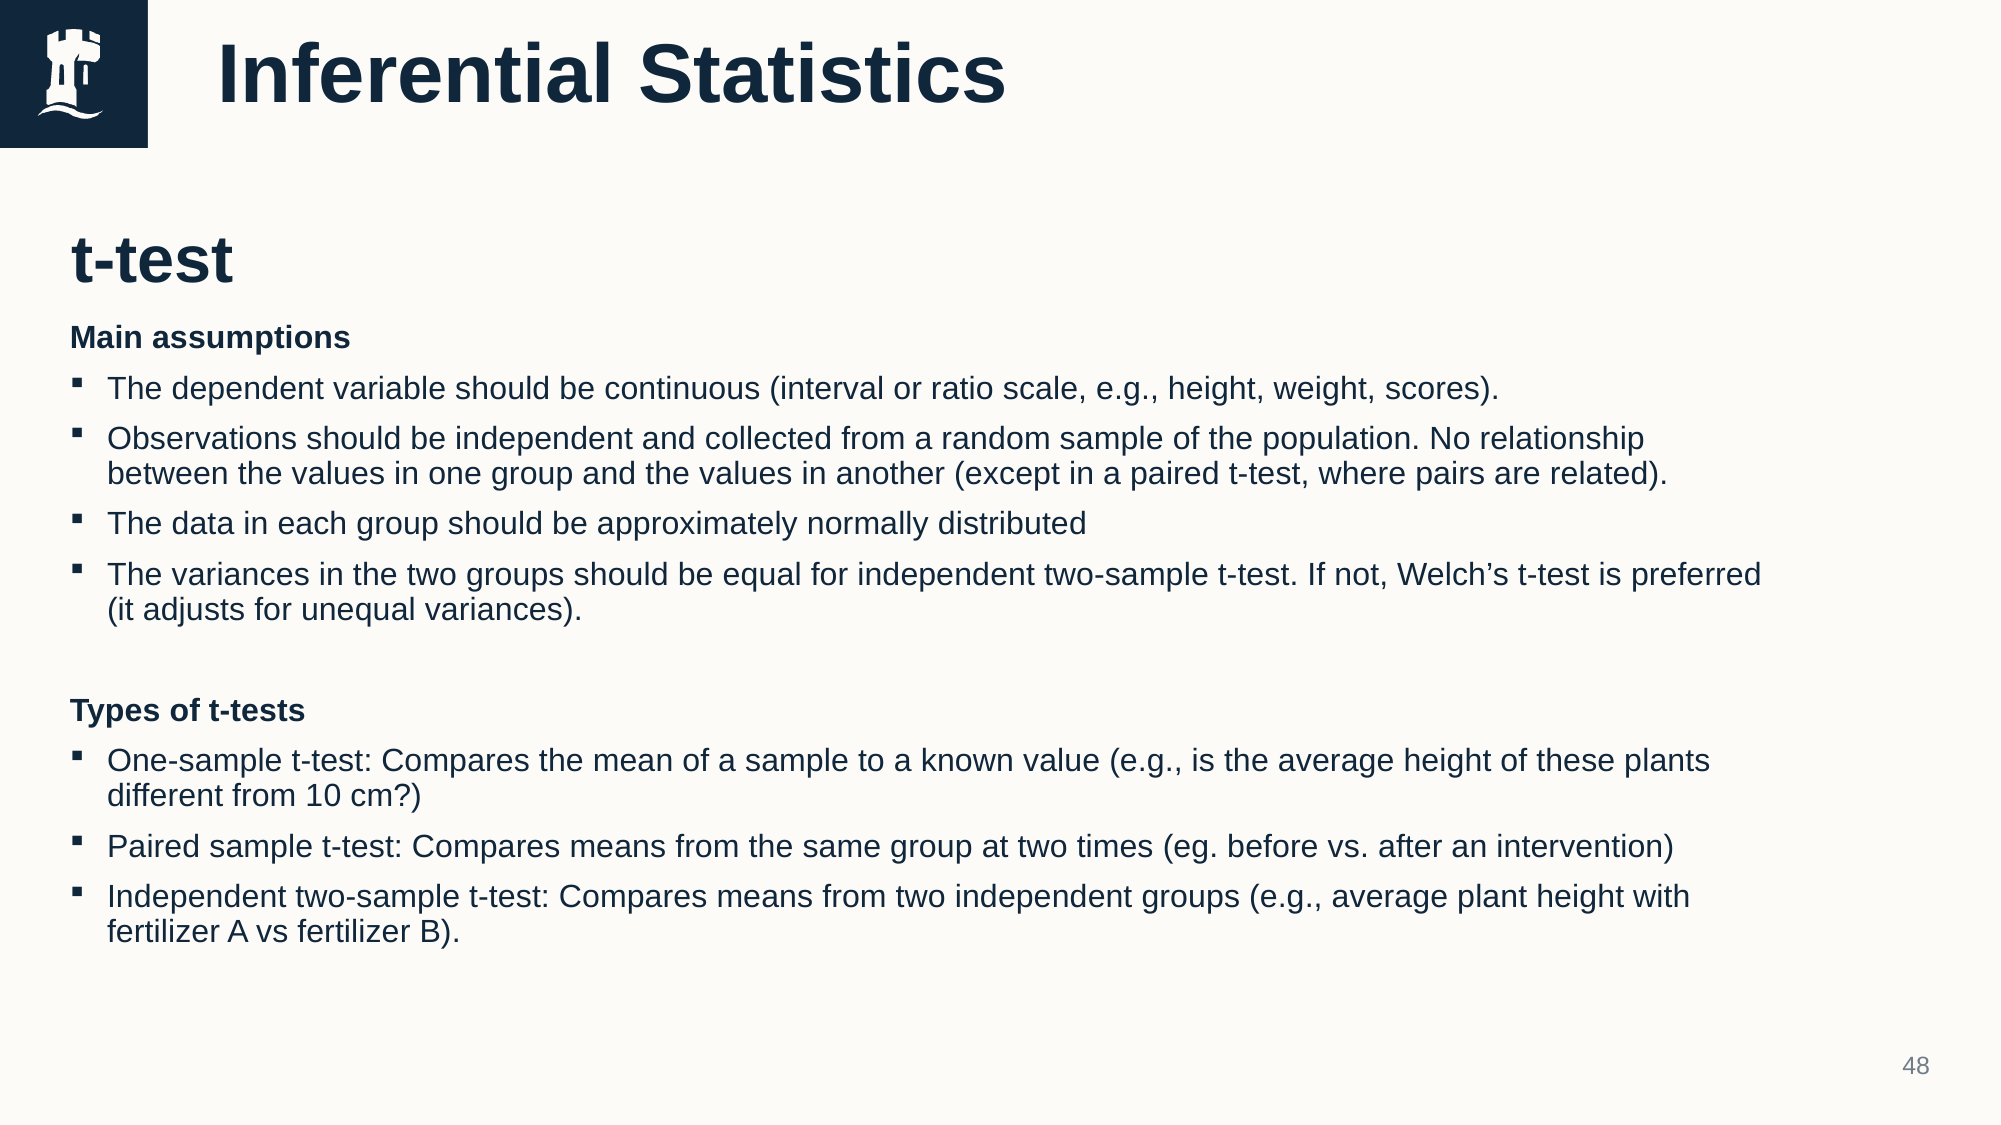

# Inferential Statistics
t-test
Main assumptions
The dependent variable should be continuous (interval or ratio scale, e.g., height, weight, scores).
Observations should be independent and collected from a random sample of the population. No relationship between the values in one group and the values in another (except in a paired t-test, where pairs are related).
The data in each group should be approximately normally distributed
The variances in the two groups should be equal for independent two-sample t-test. If not, Welch’s t-test is preferred (it adjusts for unequal variances).

Types of t-tests
One-sample t-test: Compares the mean of a sample to a known value (e.g., is the average height of these plants different from 10 cm?)
Paired sample t-test: Compares means from the same group at two times (eg. before vs. after an intervention)
Independent two-sample t-test: Compares means from two independent groups (e.g., average plant height with fertilizer A vs fertilizer B).
48